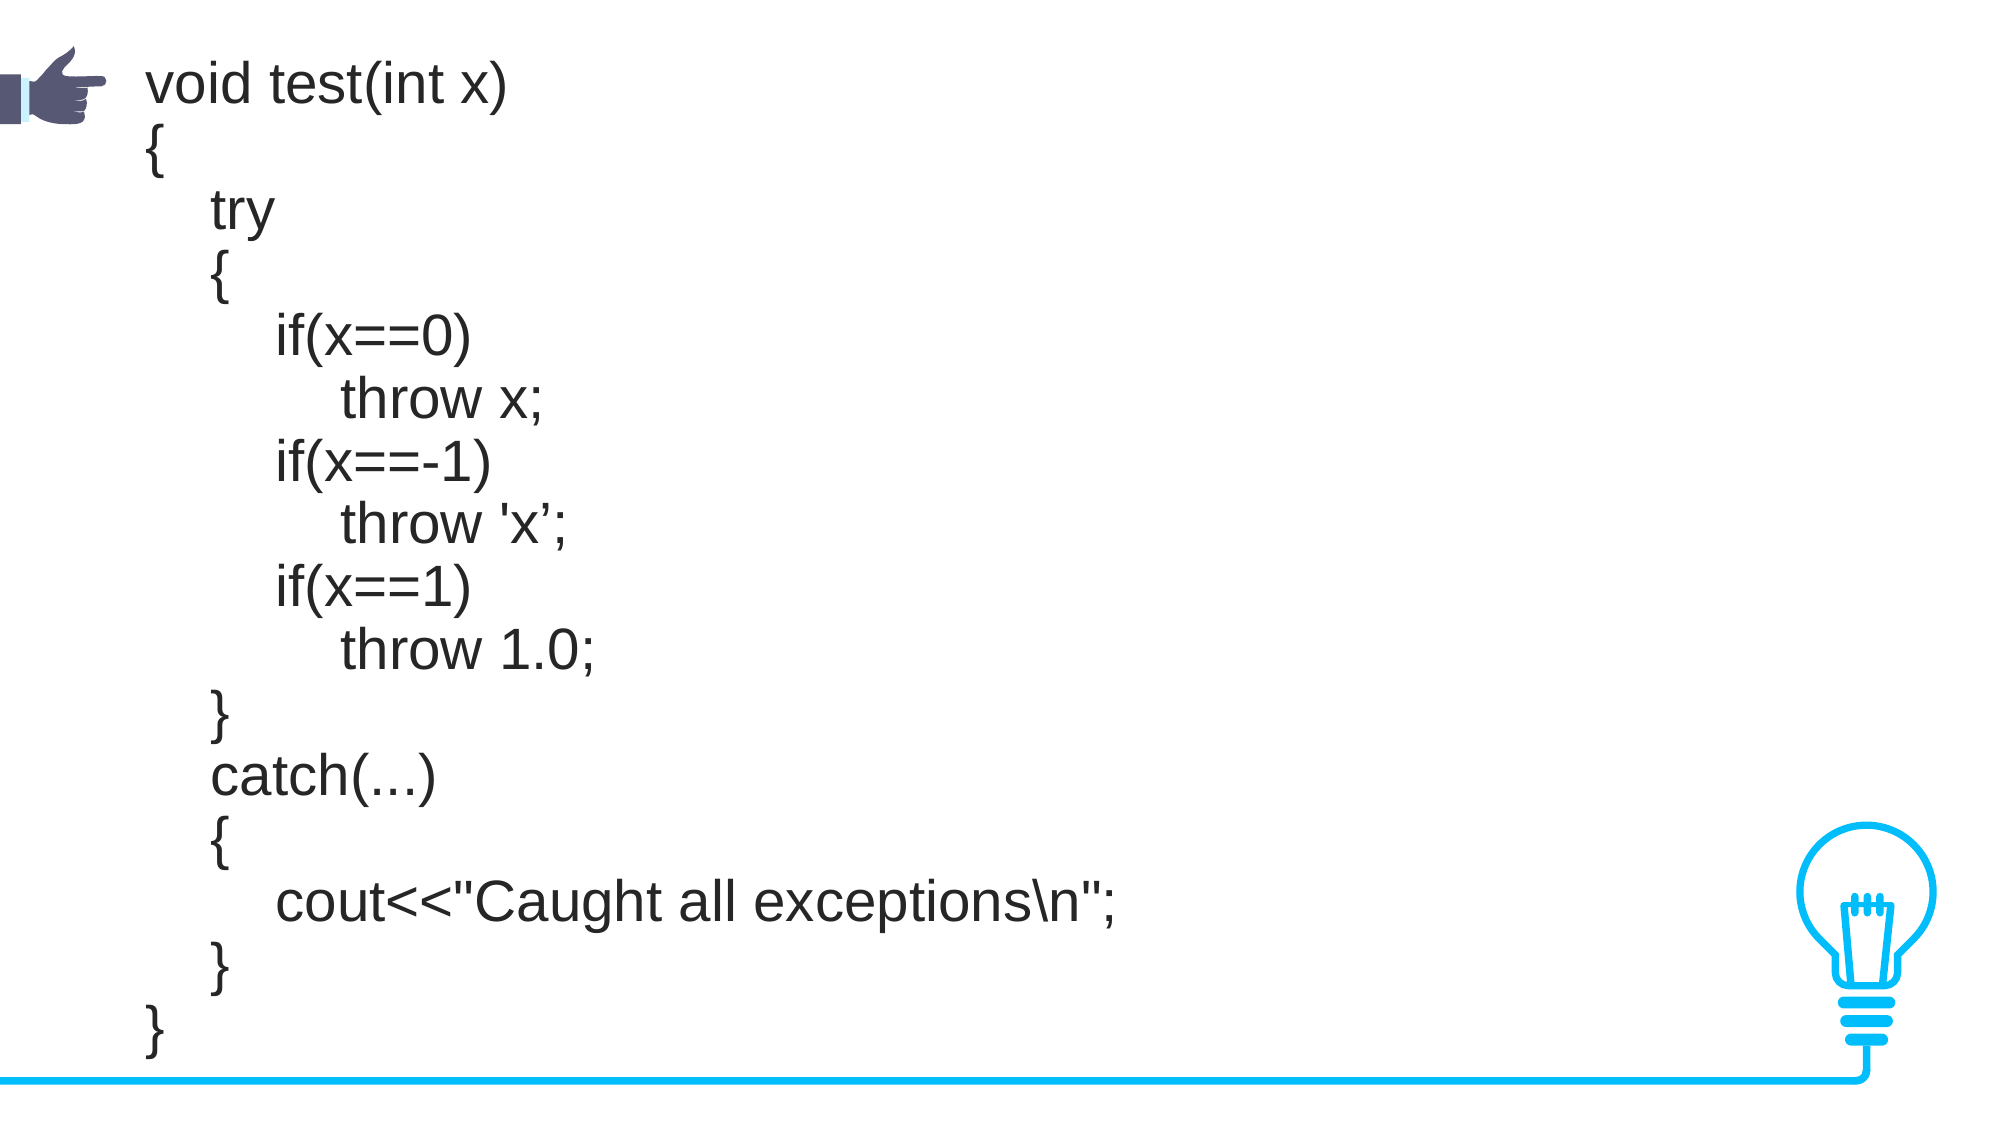

void test(int x)
{
    try
    {
        if(x==0)
            throw x;
        if(x==-1)
            throw 'x’;
        if(x==1)
            throw 1.0;
    }
    catch(...)
    {
        cout<<"Caught all exceptions\n";
    }
}